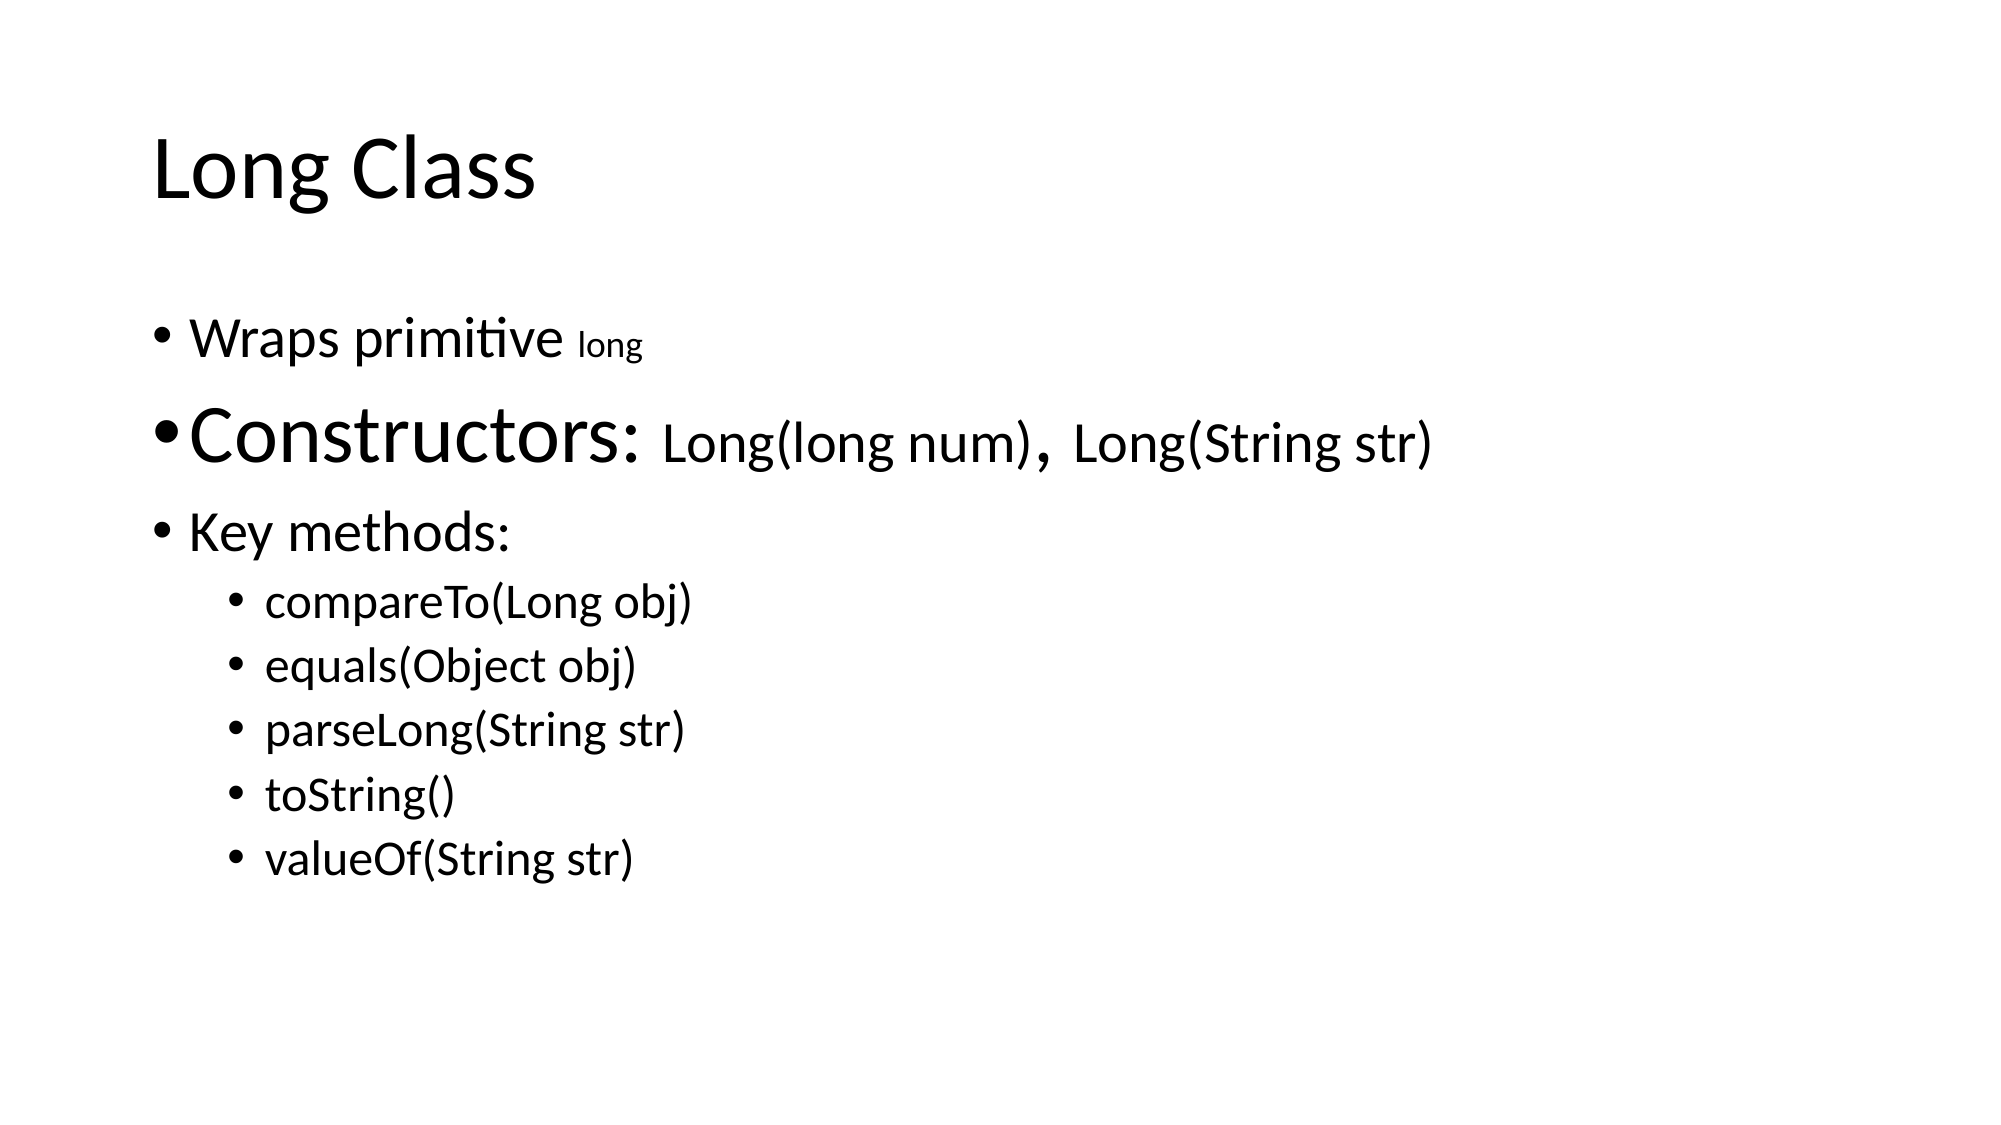

# Long Class
Wraps primitive long
Constructors: Long(long num), Long(String str)
Key methods:
compareTo(Long obj)
equals(Object obj)
parseLong(String str)
toString()
valueOf(String str)